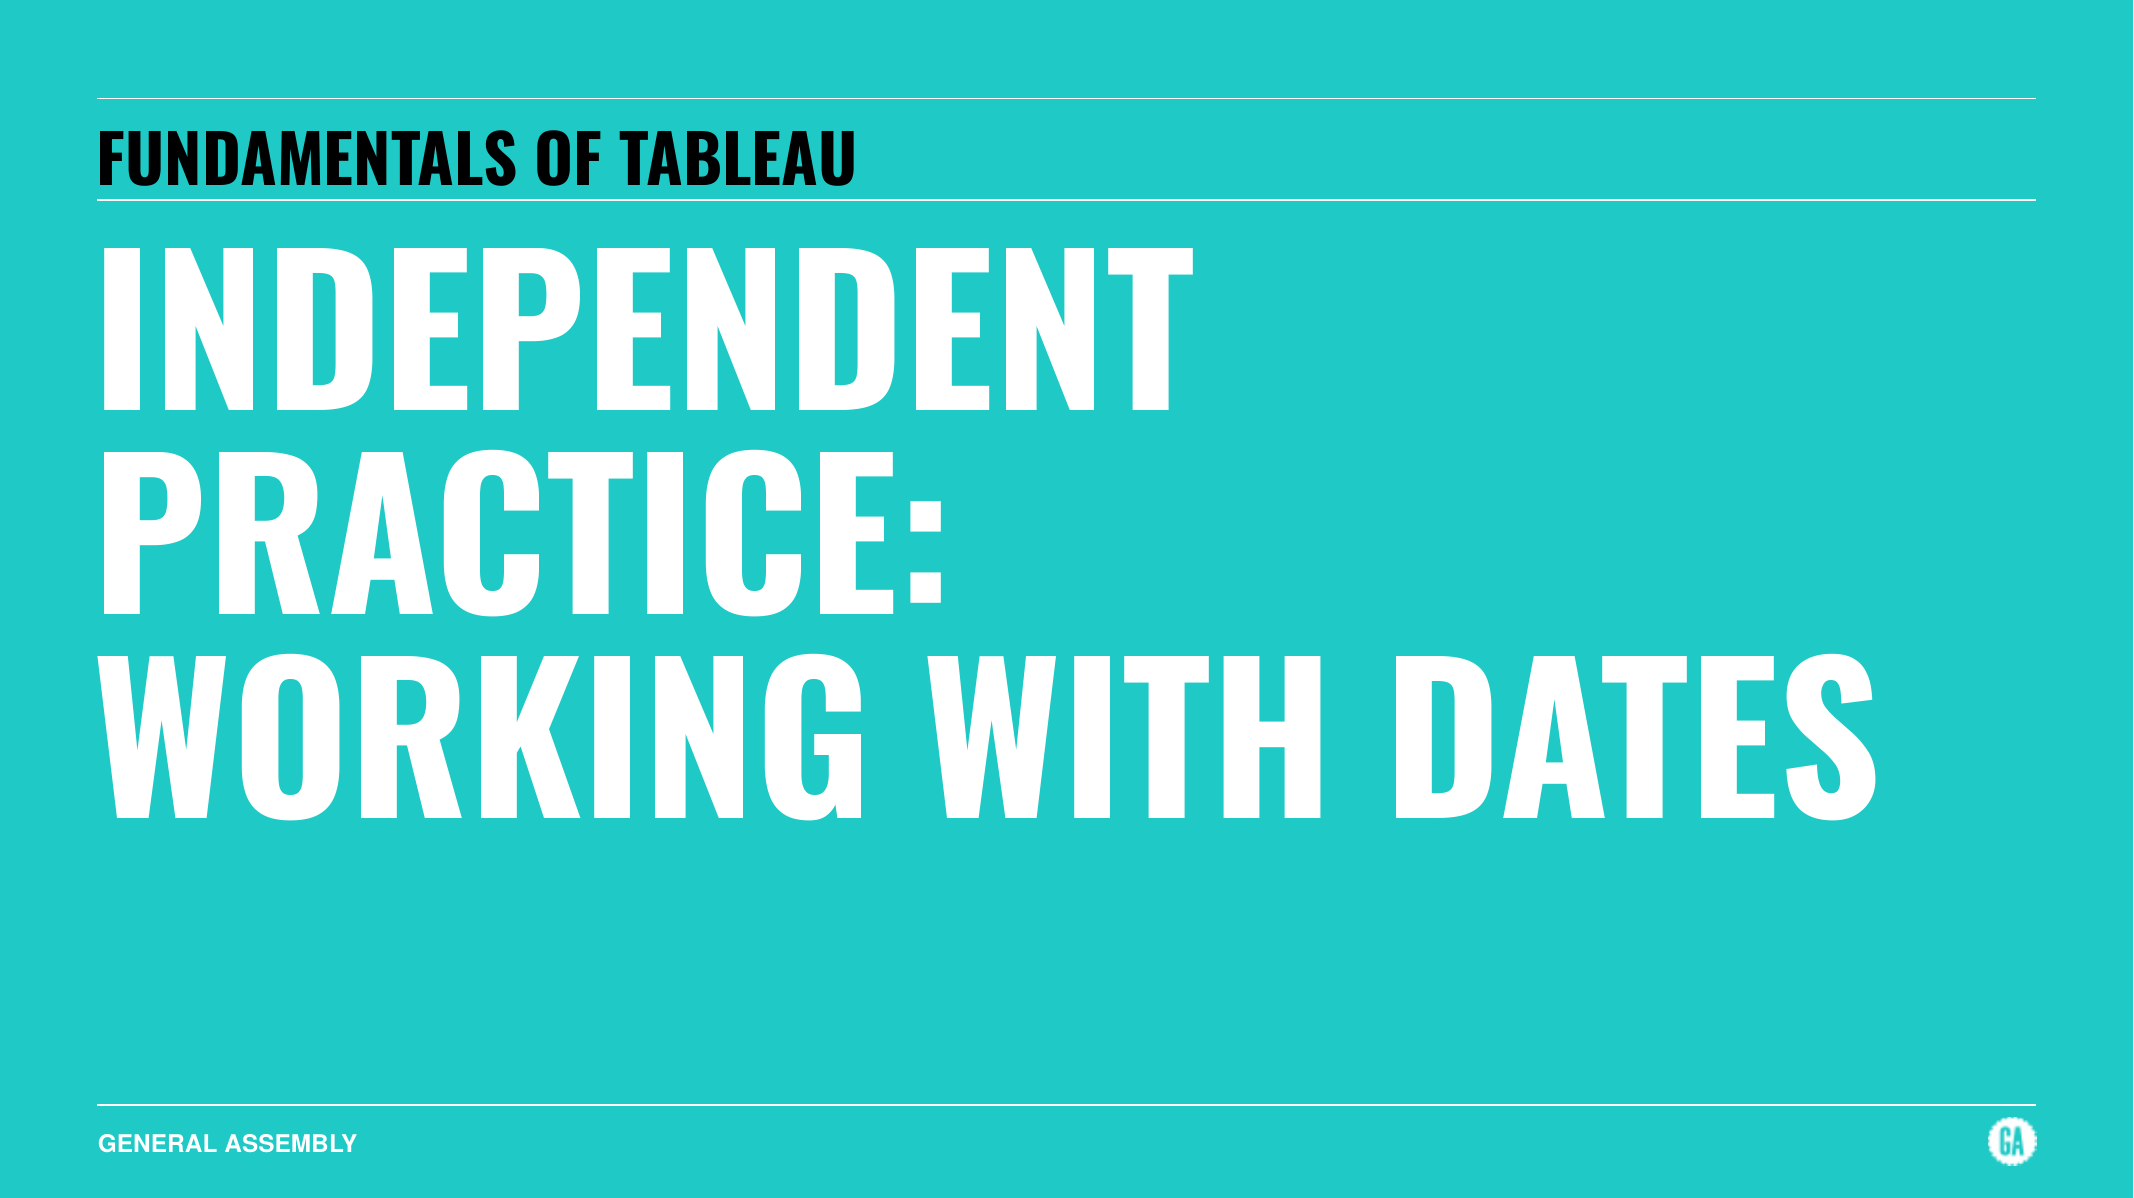

# FUNDAMENTALS OF TABLEAU
INDEPENDENT PRACTICE:
WORKING WITH DATES